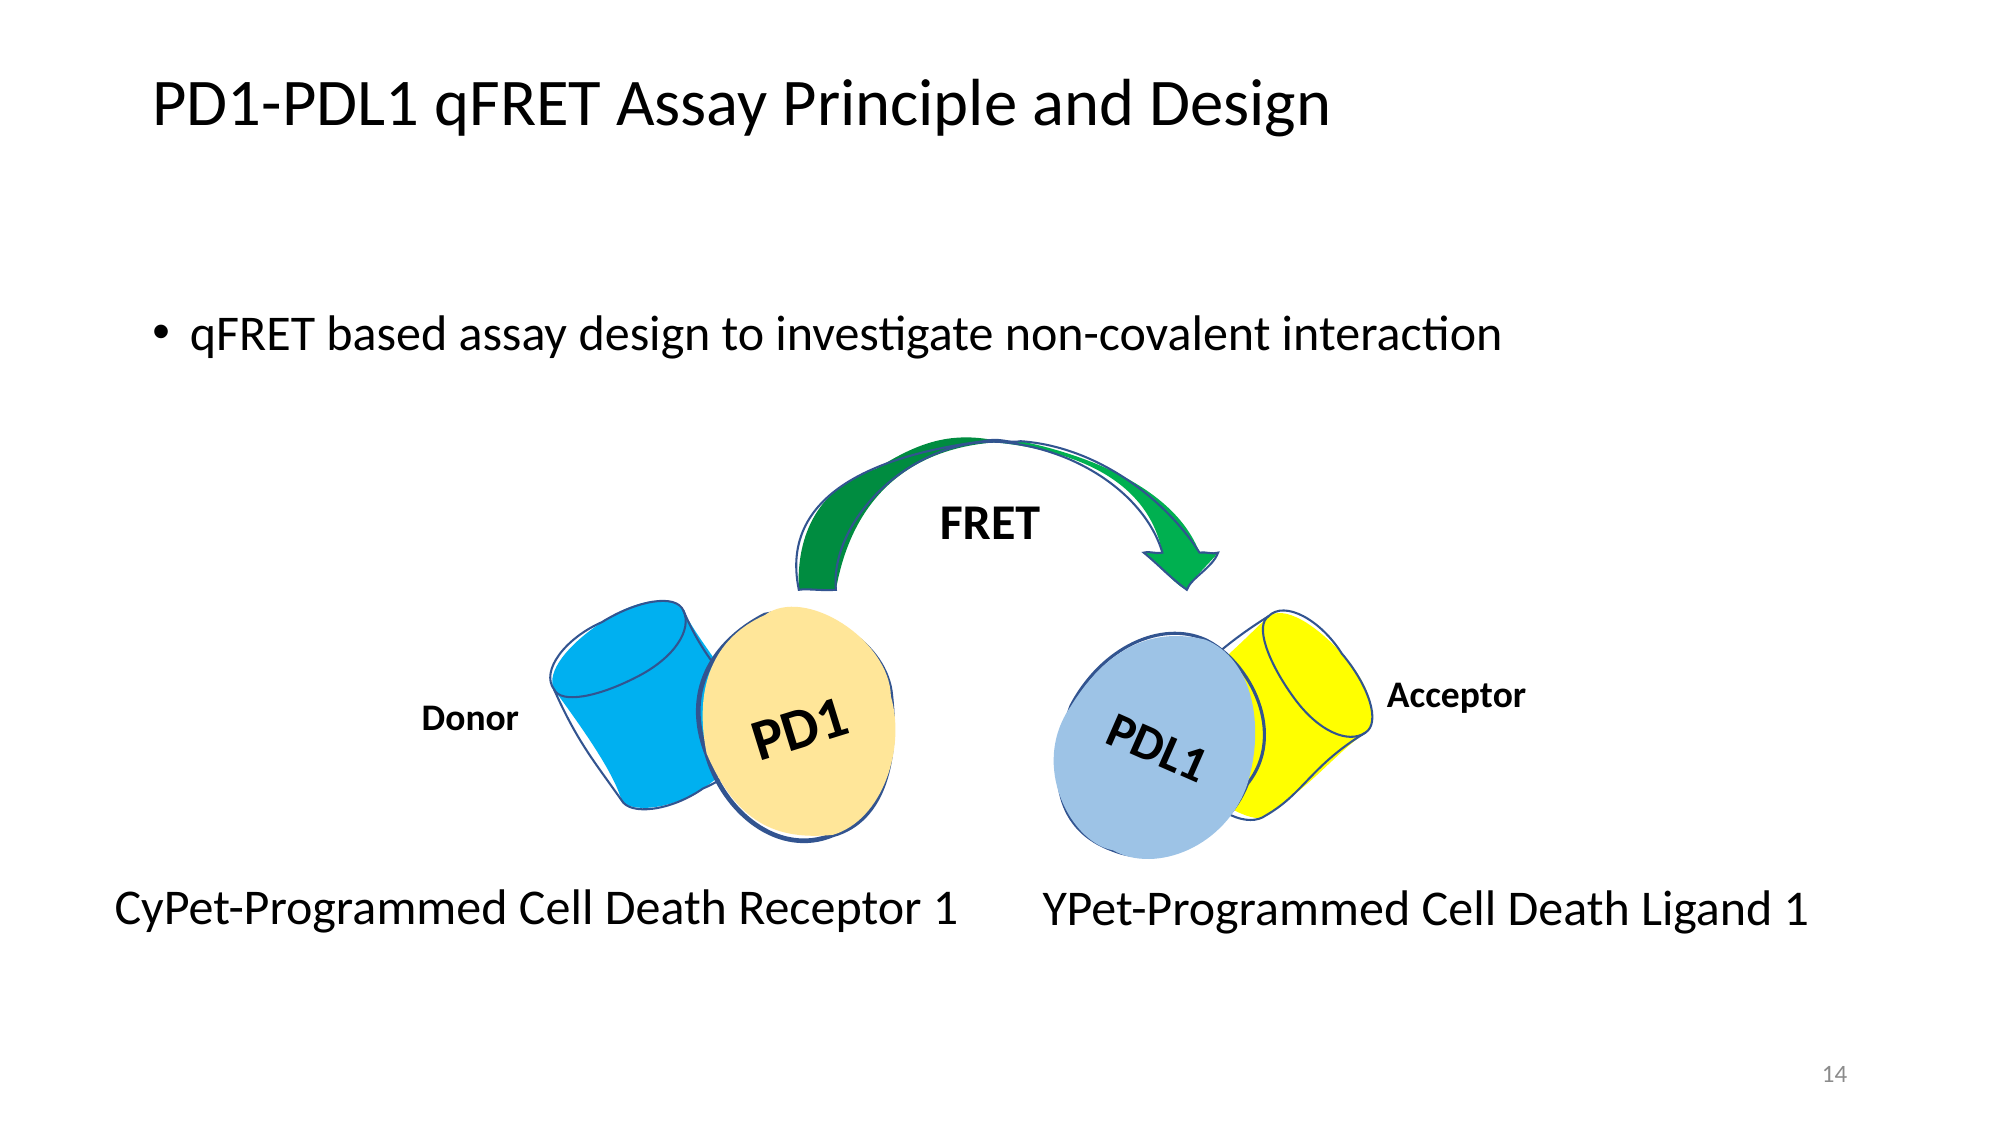

# PD1-PDL1 qFRET Assay Principle and Design
qFRET based assay design to investigate non-covalent interaction

FRET

PD1

PDL1
Acceptor
Donor
CyPet-Programmed Cell Death Receptor 1
YPet-Programmed Cell Death Ligand 1
14